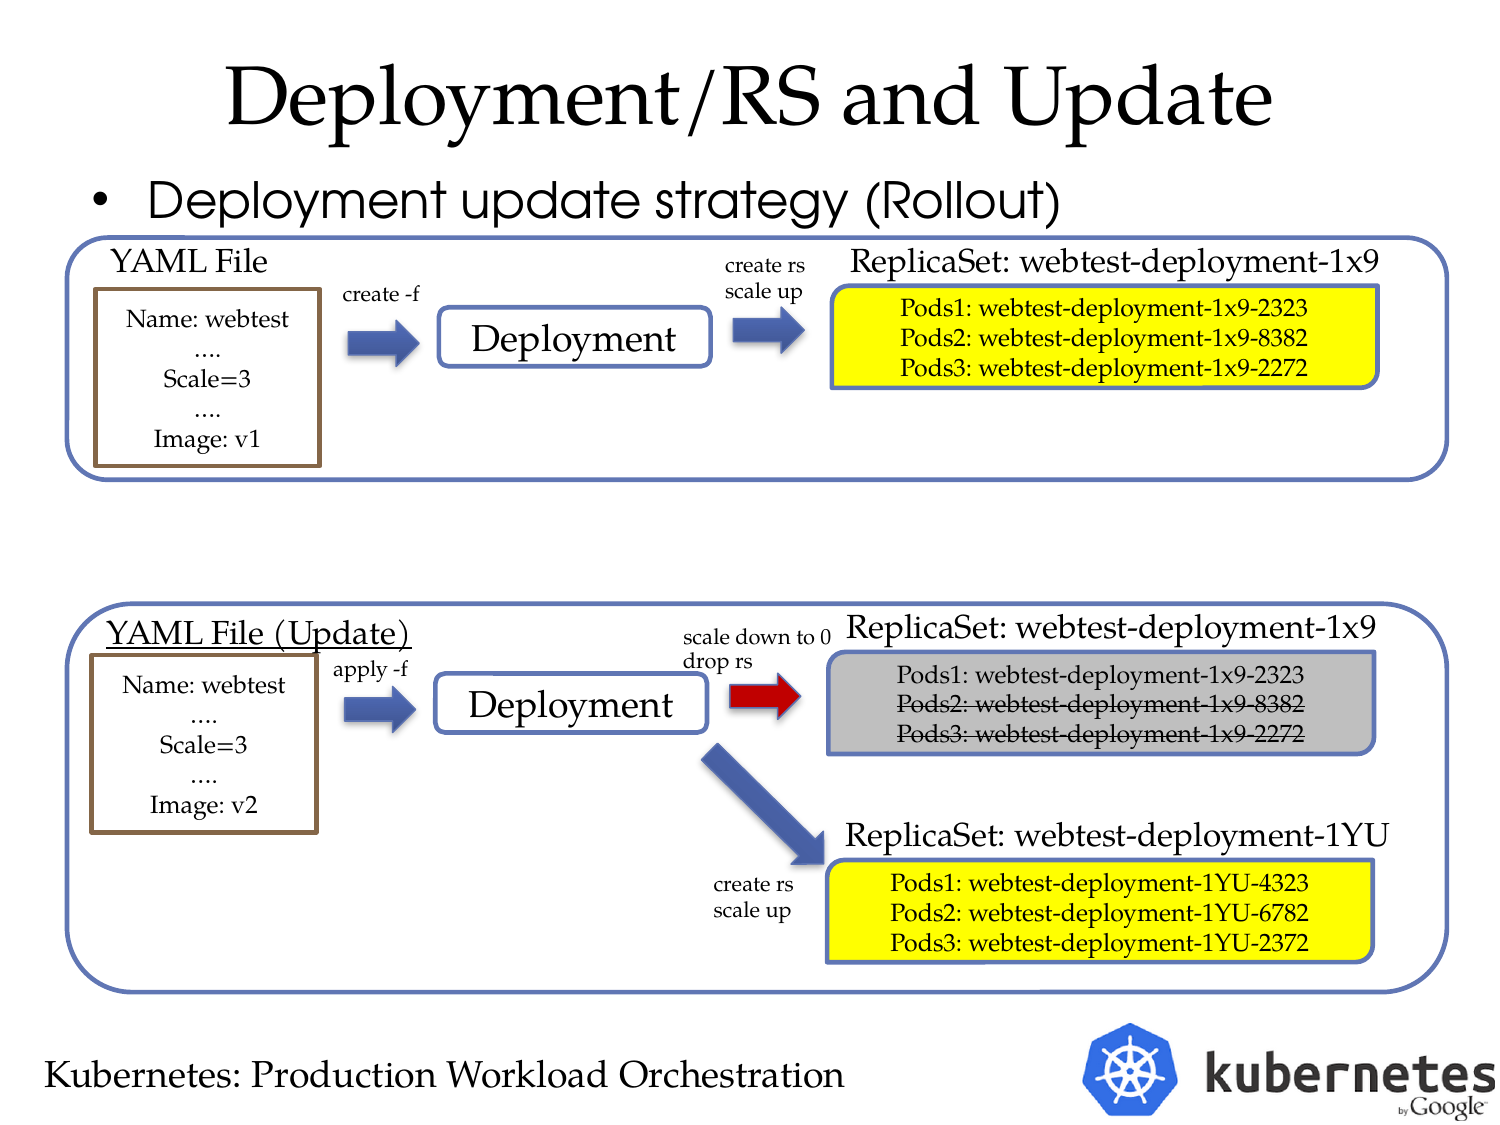

# Deployment/RS and Update
Deployment update strategy (Rollout)
YAML File
ReplicaSet: webtest-deployment-1x9

create rs
scale up
create -f
Pods1: webtest-deployment-1x9-2323
Pods2: webtest-deployment-1x9-8382
Pods3: webtest-deployment-1x9-2272
Name: webtest
….
Scale=3
….
Image: v1

Deployment

ReplicaSet: webtest-deployment-1x9
YAML File (Update)

scale down to 0
drop rs
apply -f
Pods1: webtest-deployment-1x9-2323
Pods2: webtest-deployment-1x9-8382
Pods3: webtest-deployment-1x9-2272
Name: webtest
….
Scale=3
….
Image: v2

Deployment

ReplicaSet: webtest-deployment-1YU
Pods1: webtest-deployment-1YU-4323
Pods2: webtest-deployment-1YU-6782
Pods3: webtest-deployment-1YU-2372
create rs
scale up
Kubernetes: Production Workload Orchestration